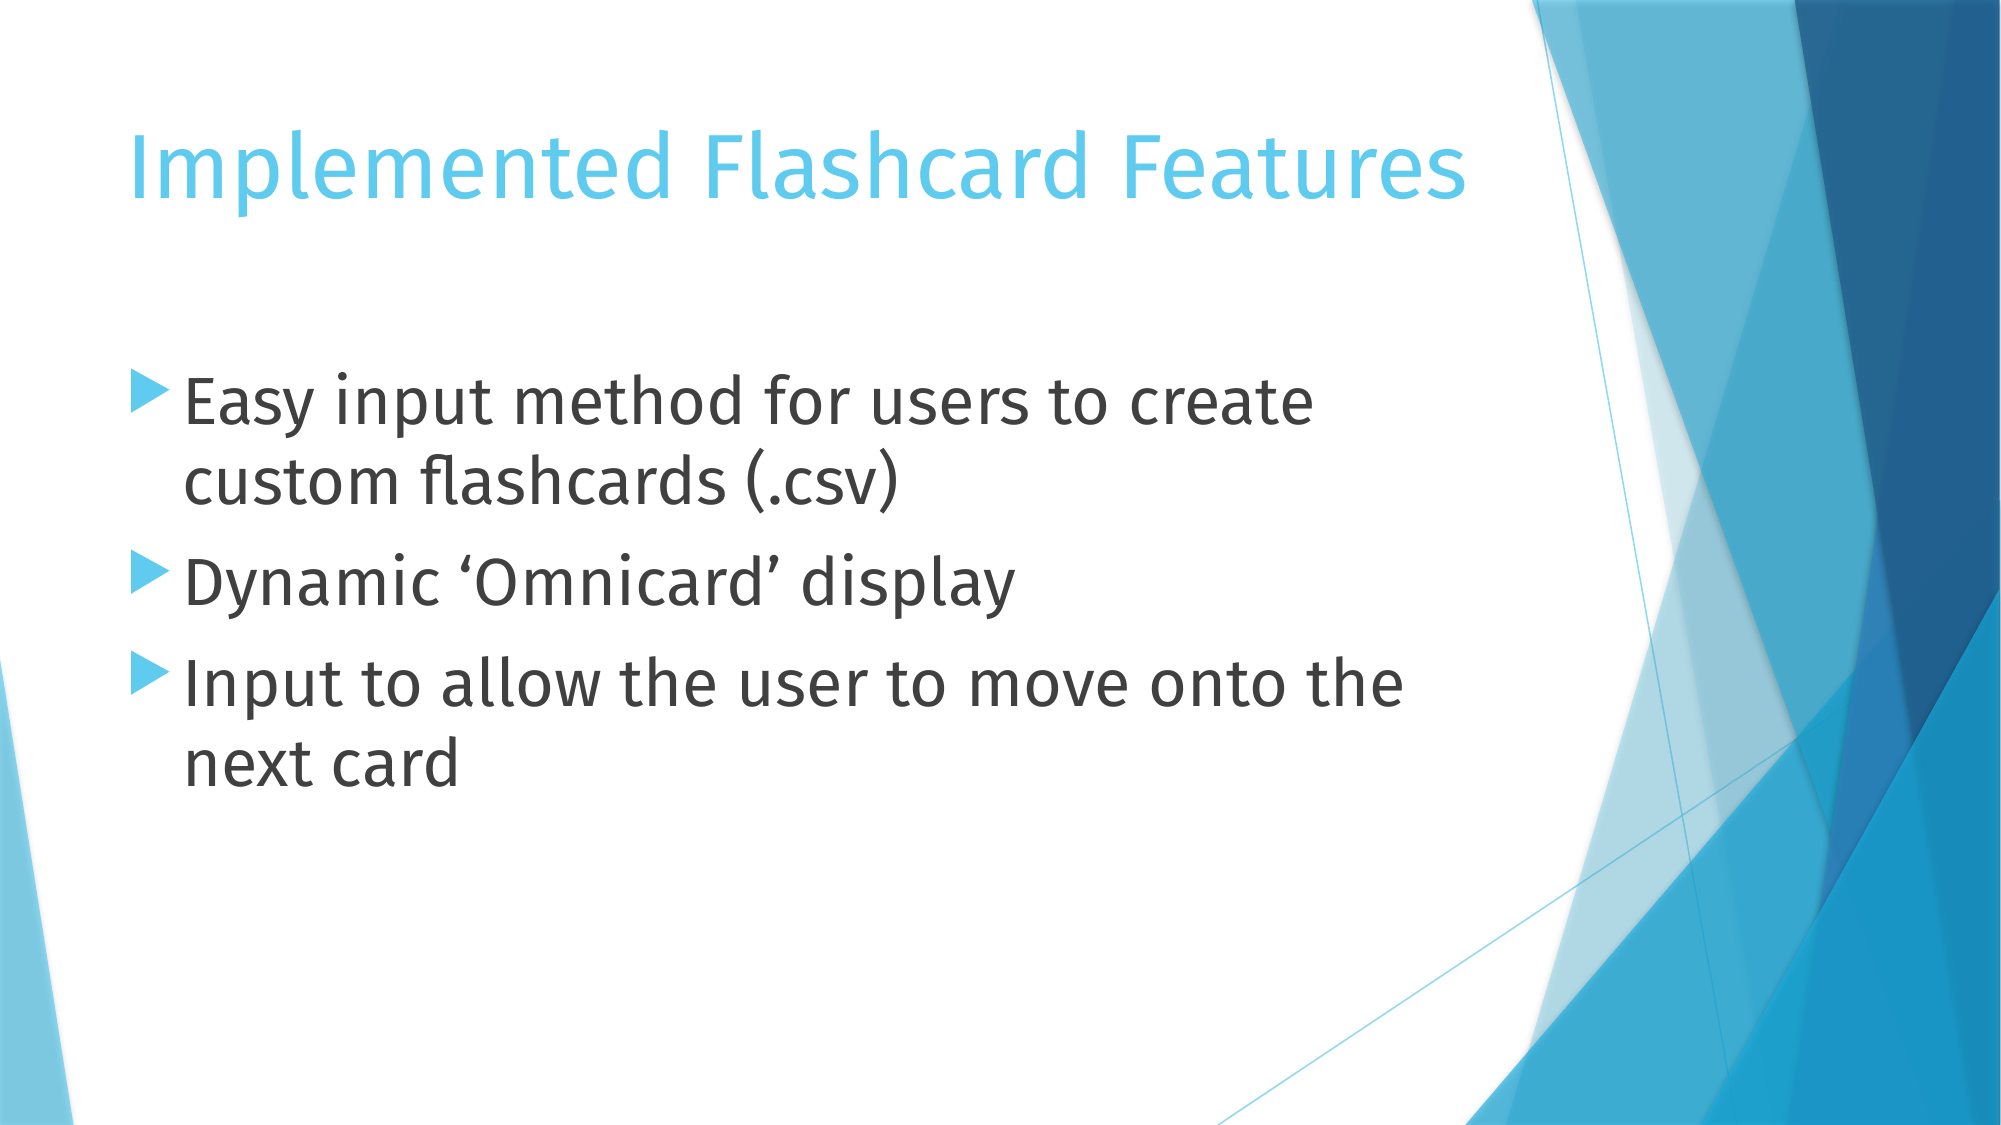

# Implemented Flashcard Features
Easy input method for users to create custom flashcards (.csv)
Dynamic ‘Omnicard’ display
Input to allow the user to move onto the next card